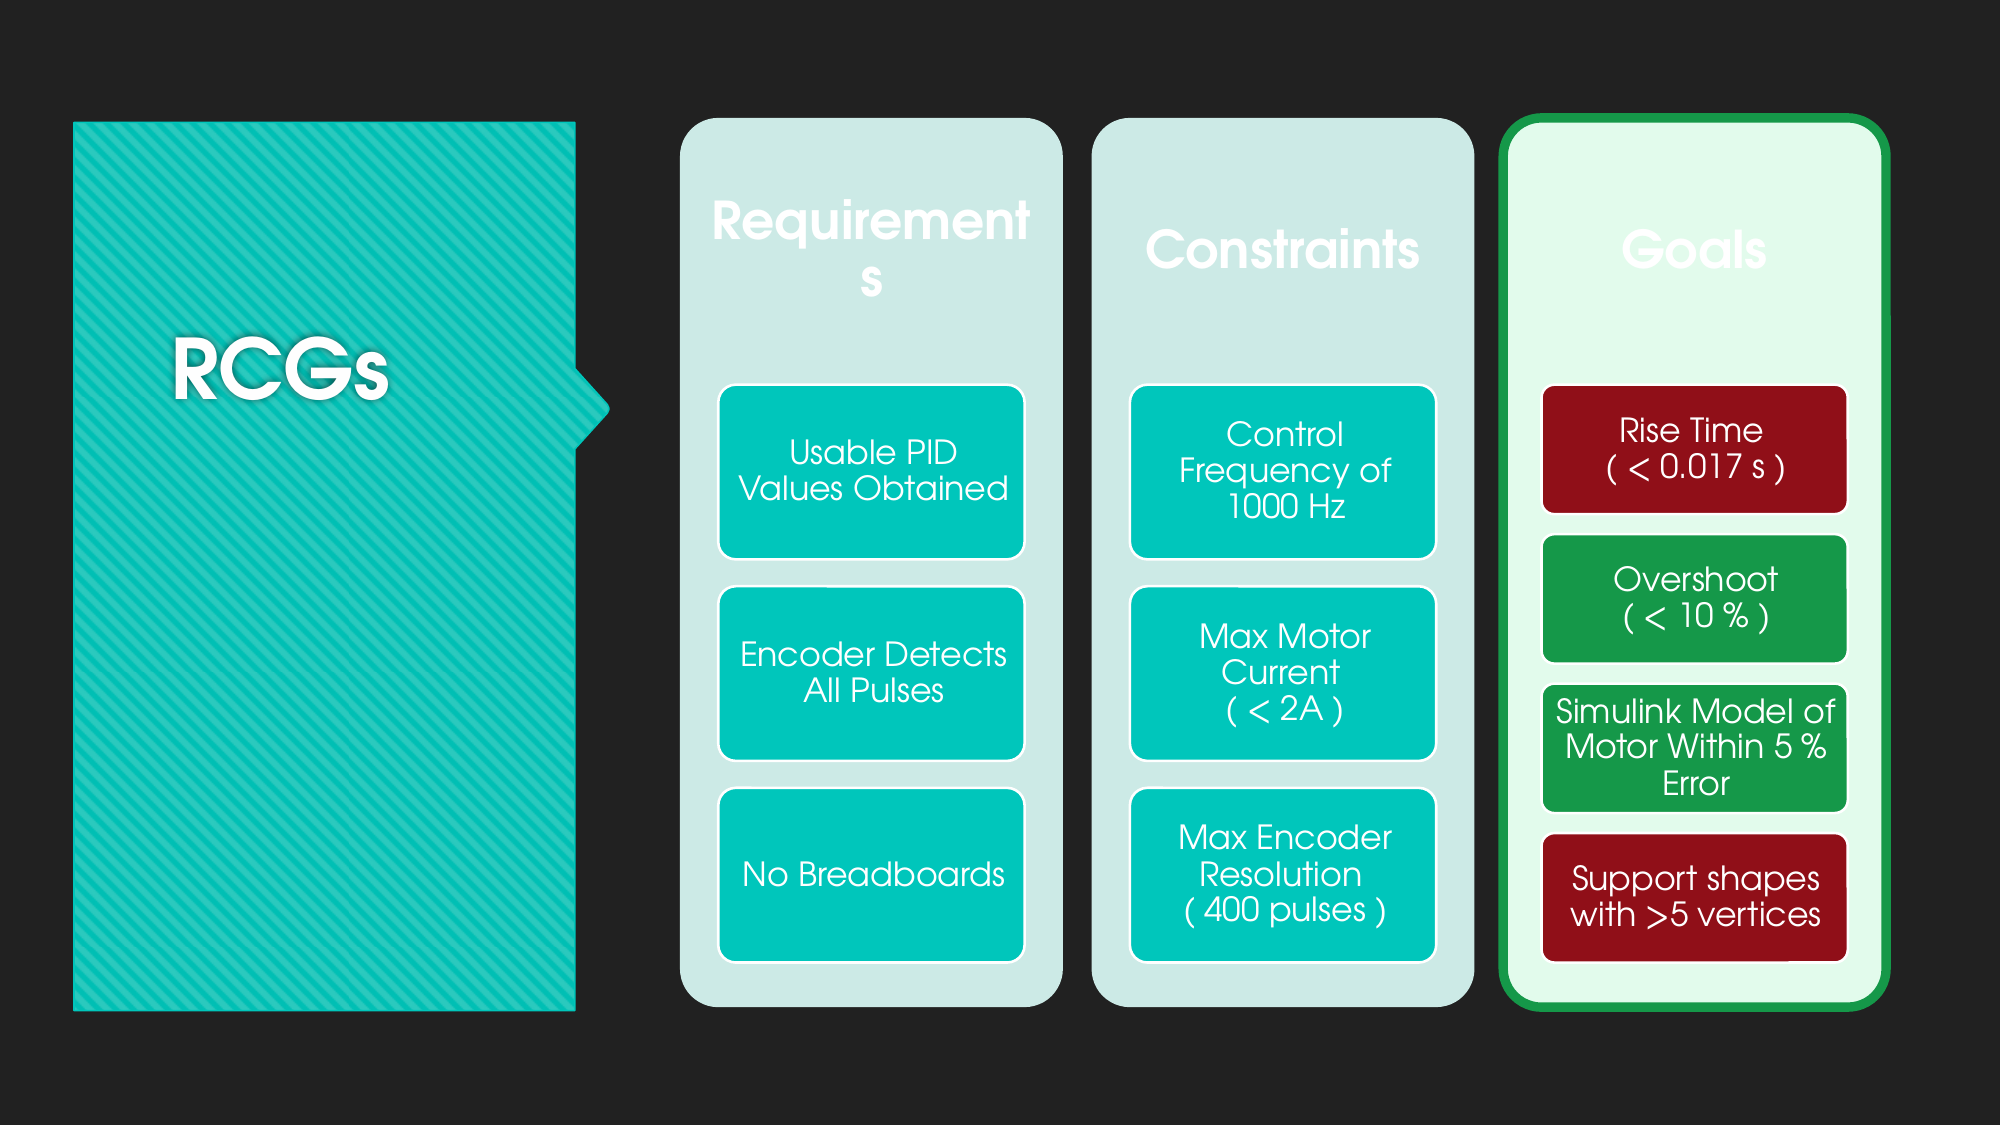

Requirements
Usable PID Values Obtained
Encoder Detects All Pulses
No Breadboards
Constraints
Control Frequency of 1000 Hz
Max Motor Current
( < 2A )
Max Encoder Resolution
( 400 pulses )
Goals
Rise Time
( < 0.017 s )
Overshoot
( < 10 % )
Simulink Model of Motor Within 5 % Error
Support shapes with >5 vertices
# RCGs